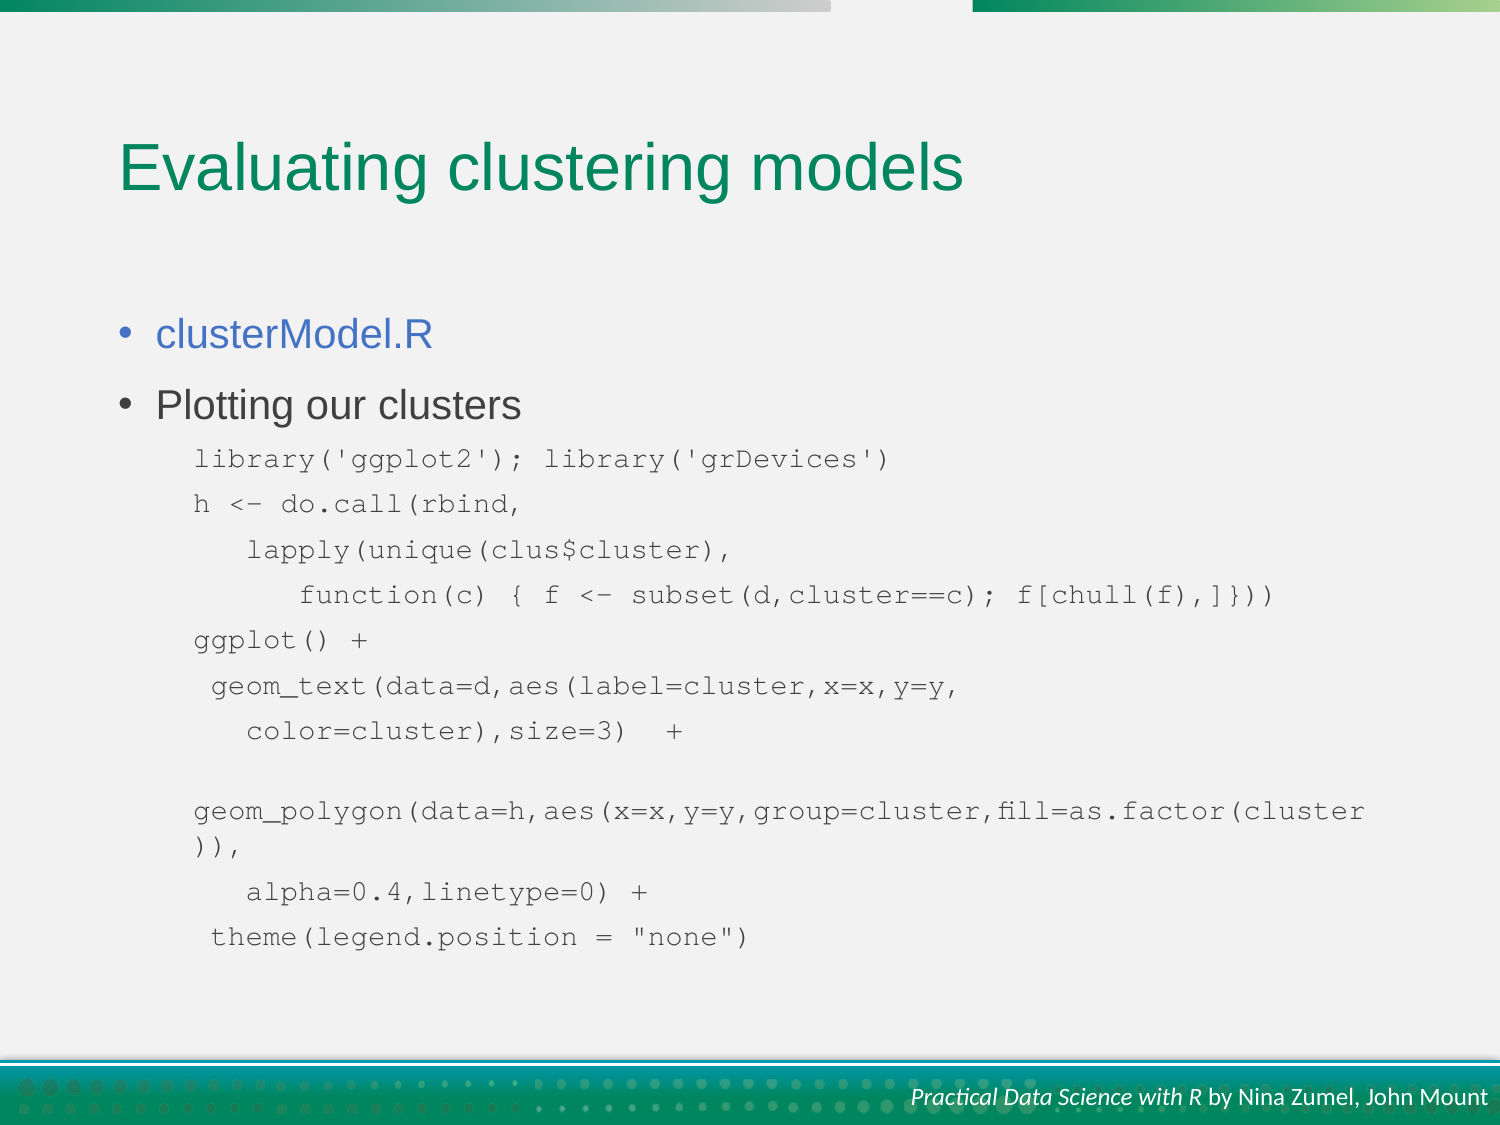

# Evaluating clustering models
clusterModel.R
Plotting our clusters
library('ggplot2'); library('grDevices')
h <- do.call(rbind,
   lapply(unique(clus$cluster),
      function(c) { f <- subset(d,cluster==c); f[chull(f),]}))
ggplot() +
 geom_text(data=d,aes(label=cluster,x=x,y=y,
   color=cluster),size=3)  +
 geom_polygon(data=h,aes(x=x,y=y,group=cluster,fill=as.factor(cluster)),
   alpha=0.4,linetype=0) +
 theme(legend.position = "none")
Practical Data Science with R by Nina Zumel, John Mount